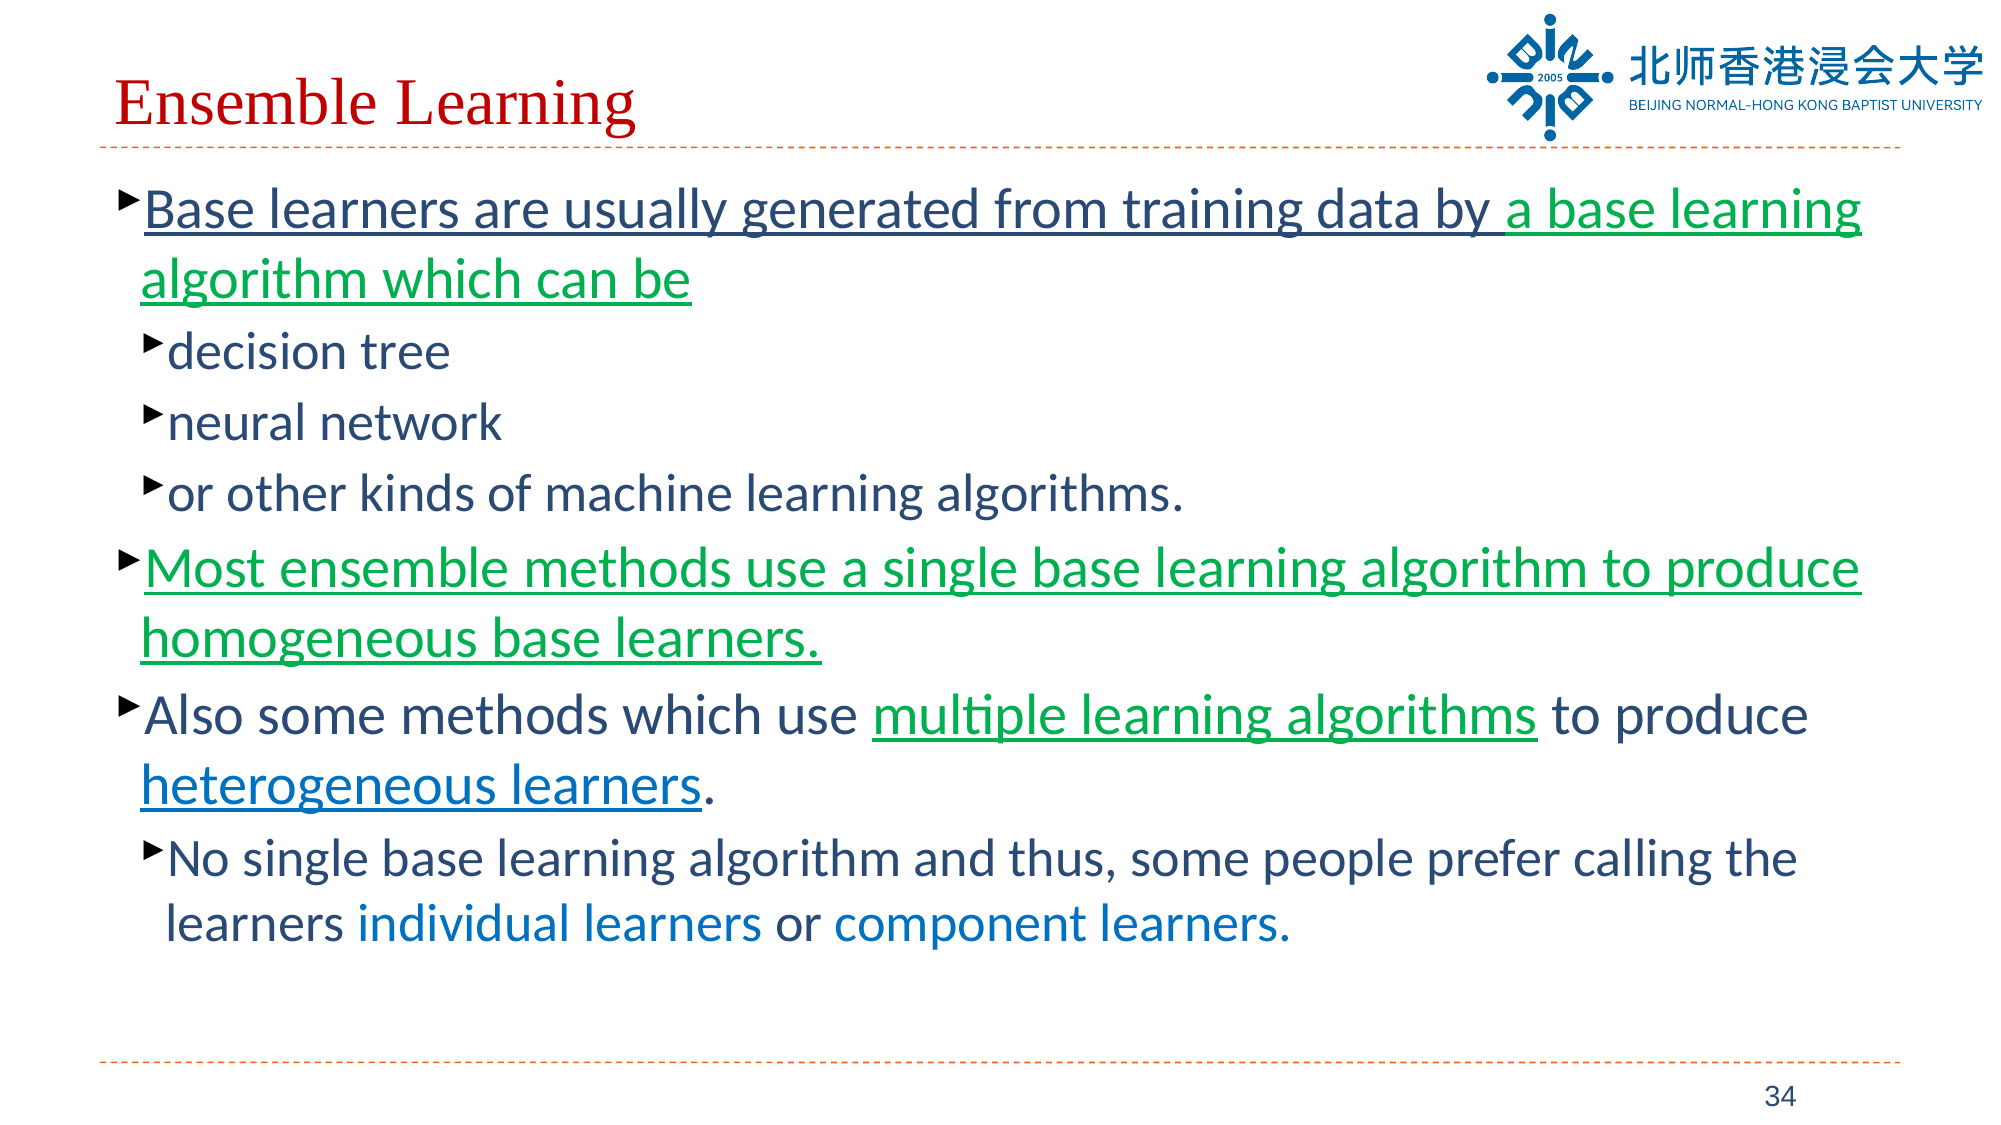

# Ensemble Learning
Base learners are usually generated from training data by a base learning algorithm which can be
decision tree
neural network
or other kinds of machine learning algorithms.
Most ensemble methods use a single base learning algorithm to produce homogeneous base learners.
Also some methods which use multiple learning algorithms to produce heterogeneous learners.
No single base learning algorithm and thus, some people prefer calling the learners individual learners or component learners.